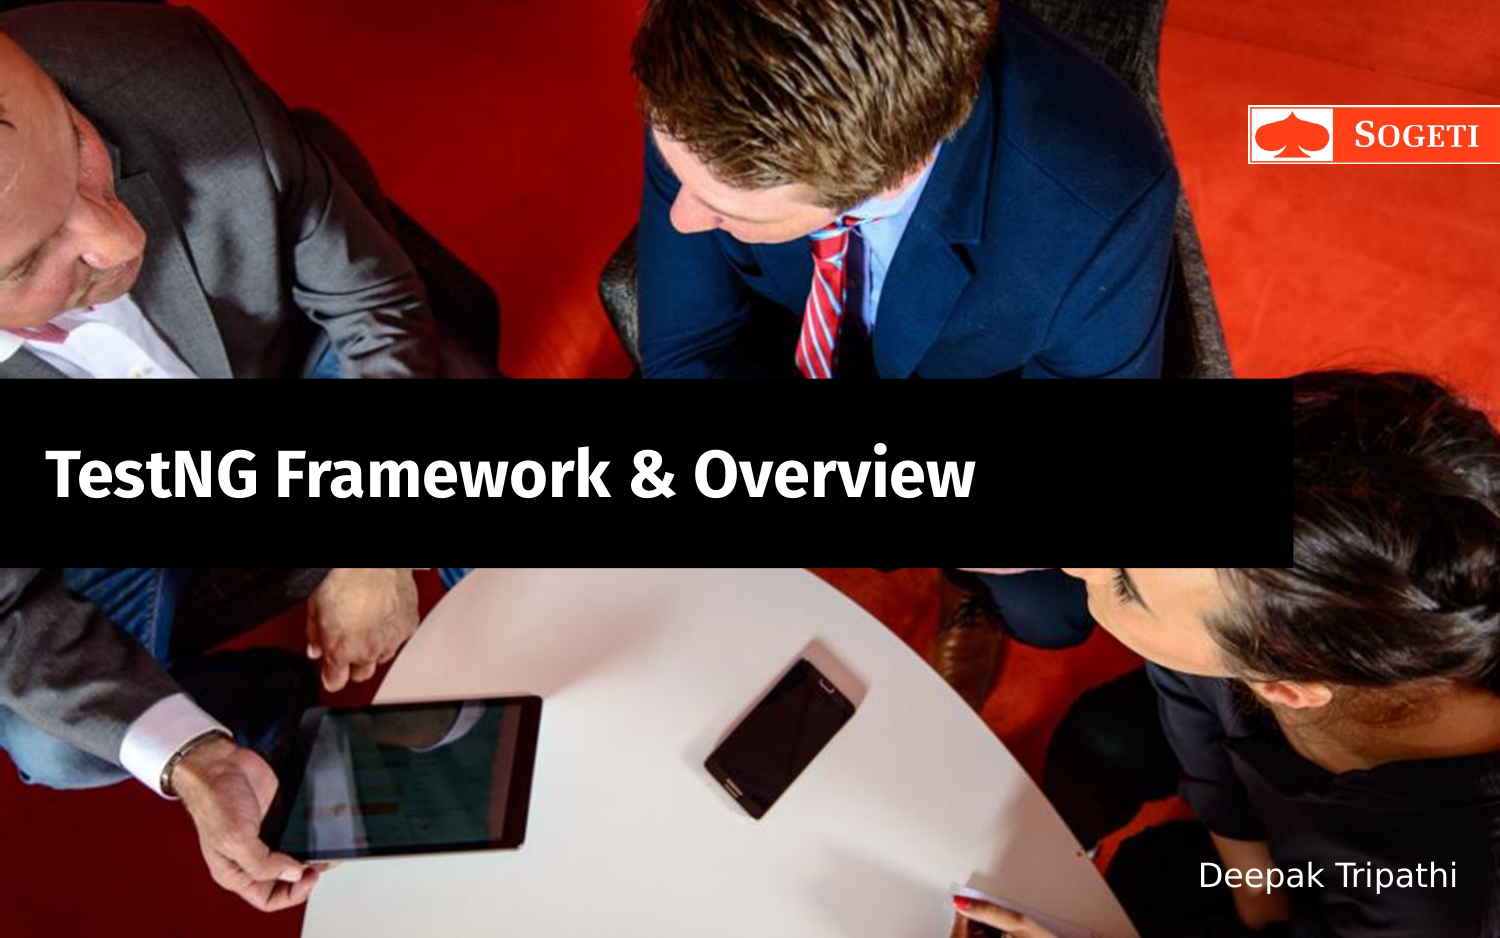

# TestNG Framework & Overview
Deepak Tripathi